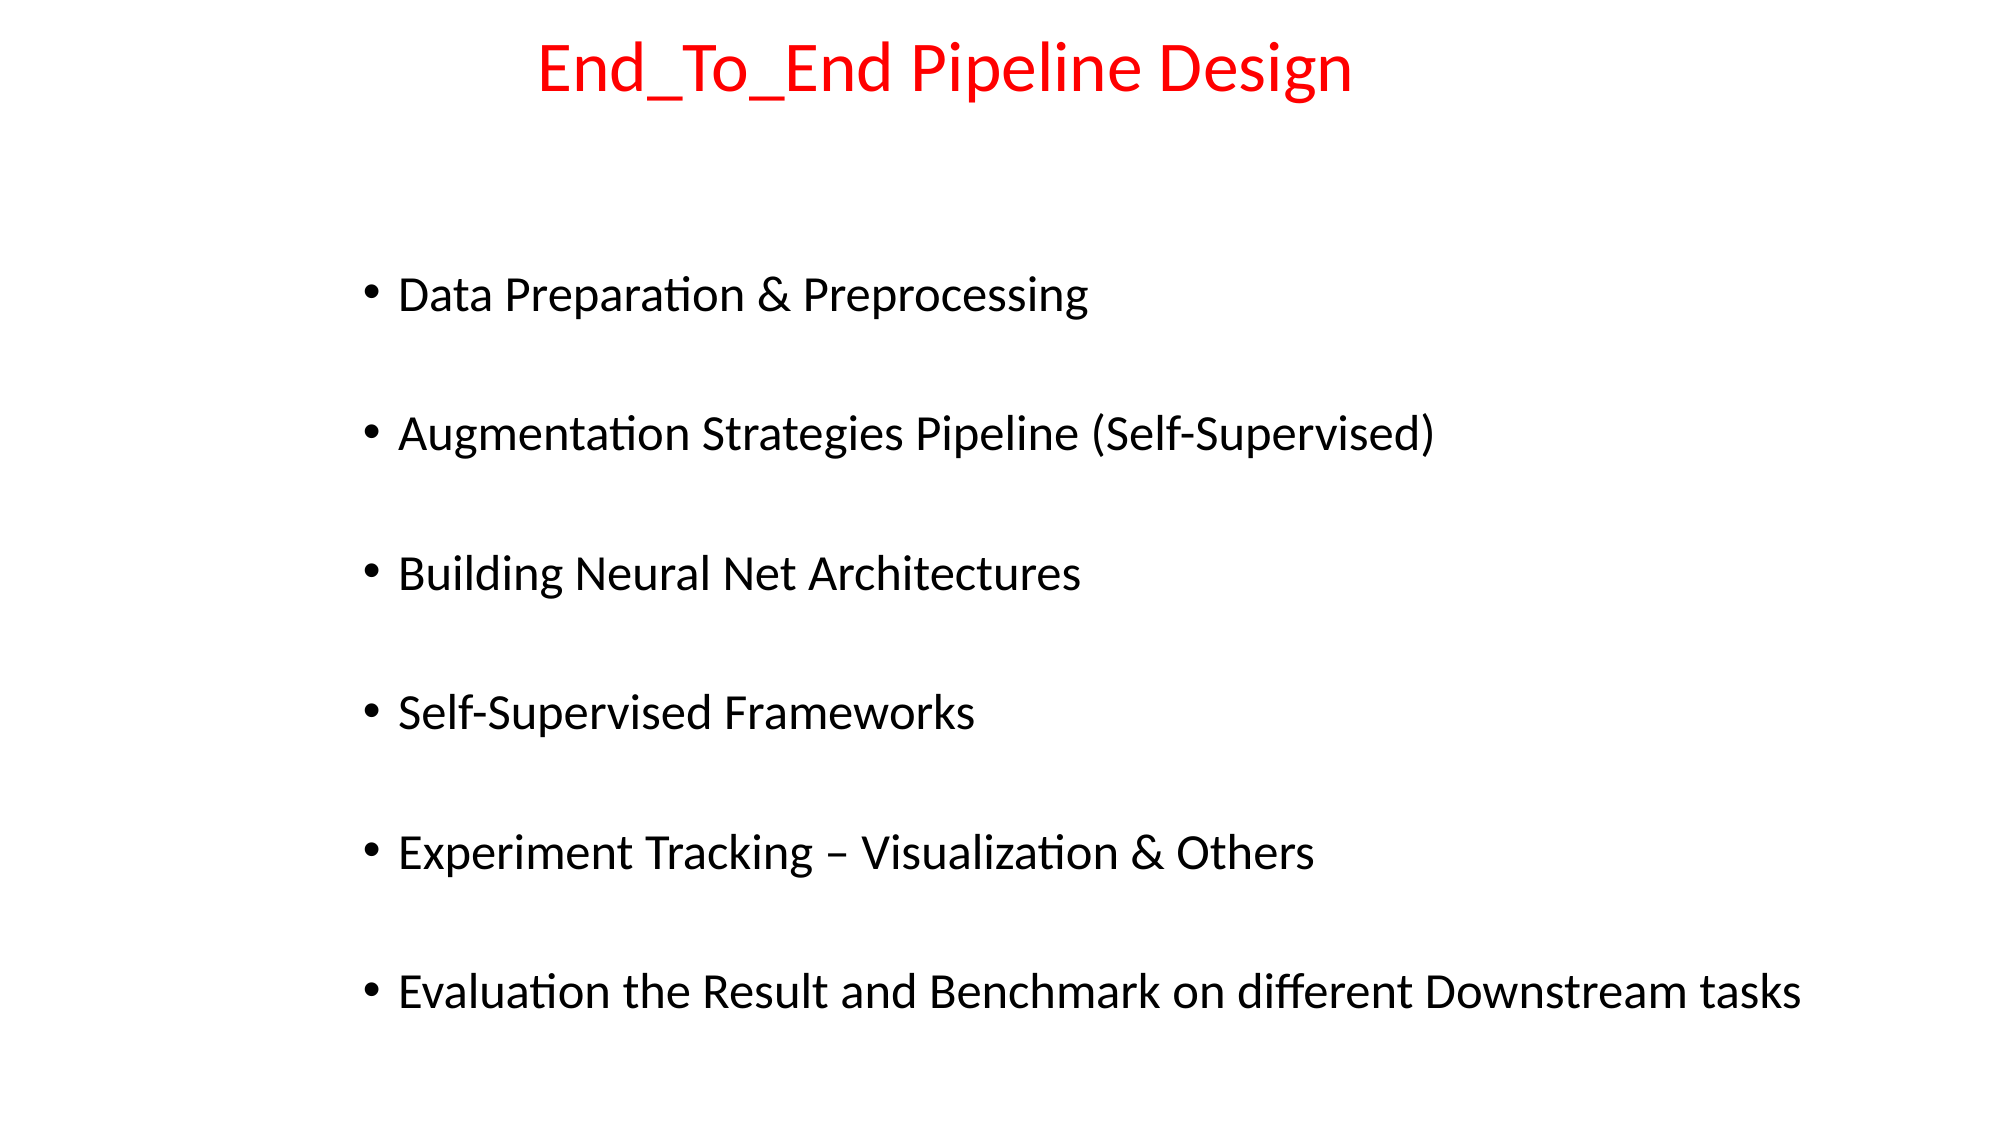

# End_To_End Pipeline Design
Data Preparation & Preprocessing
Augmentation Strategies Pipeline (Self-Supervised)
Building Neural Net Architectures
Self-Supervised Frameworks
Experiment Tracking – Visualization & Others
Evaluation the Result and Benchmark on different Downstream tasks